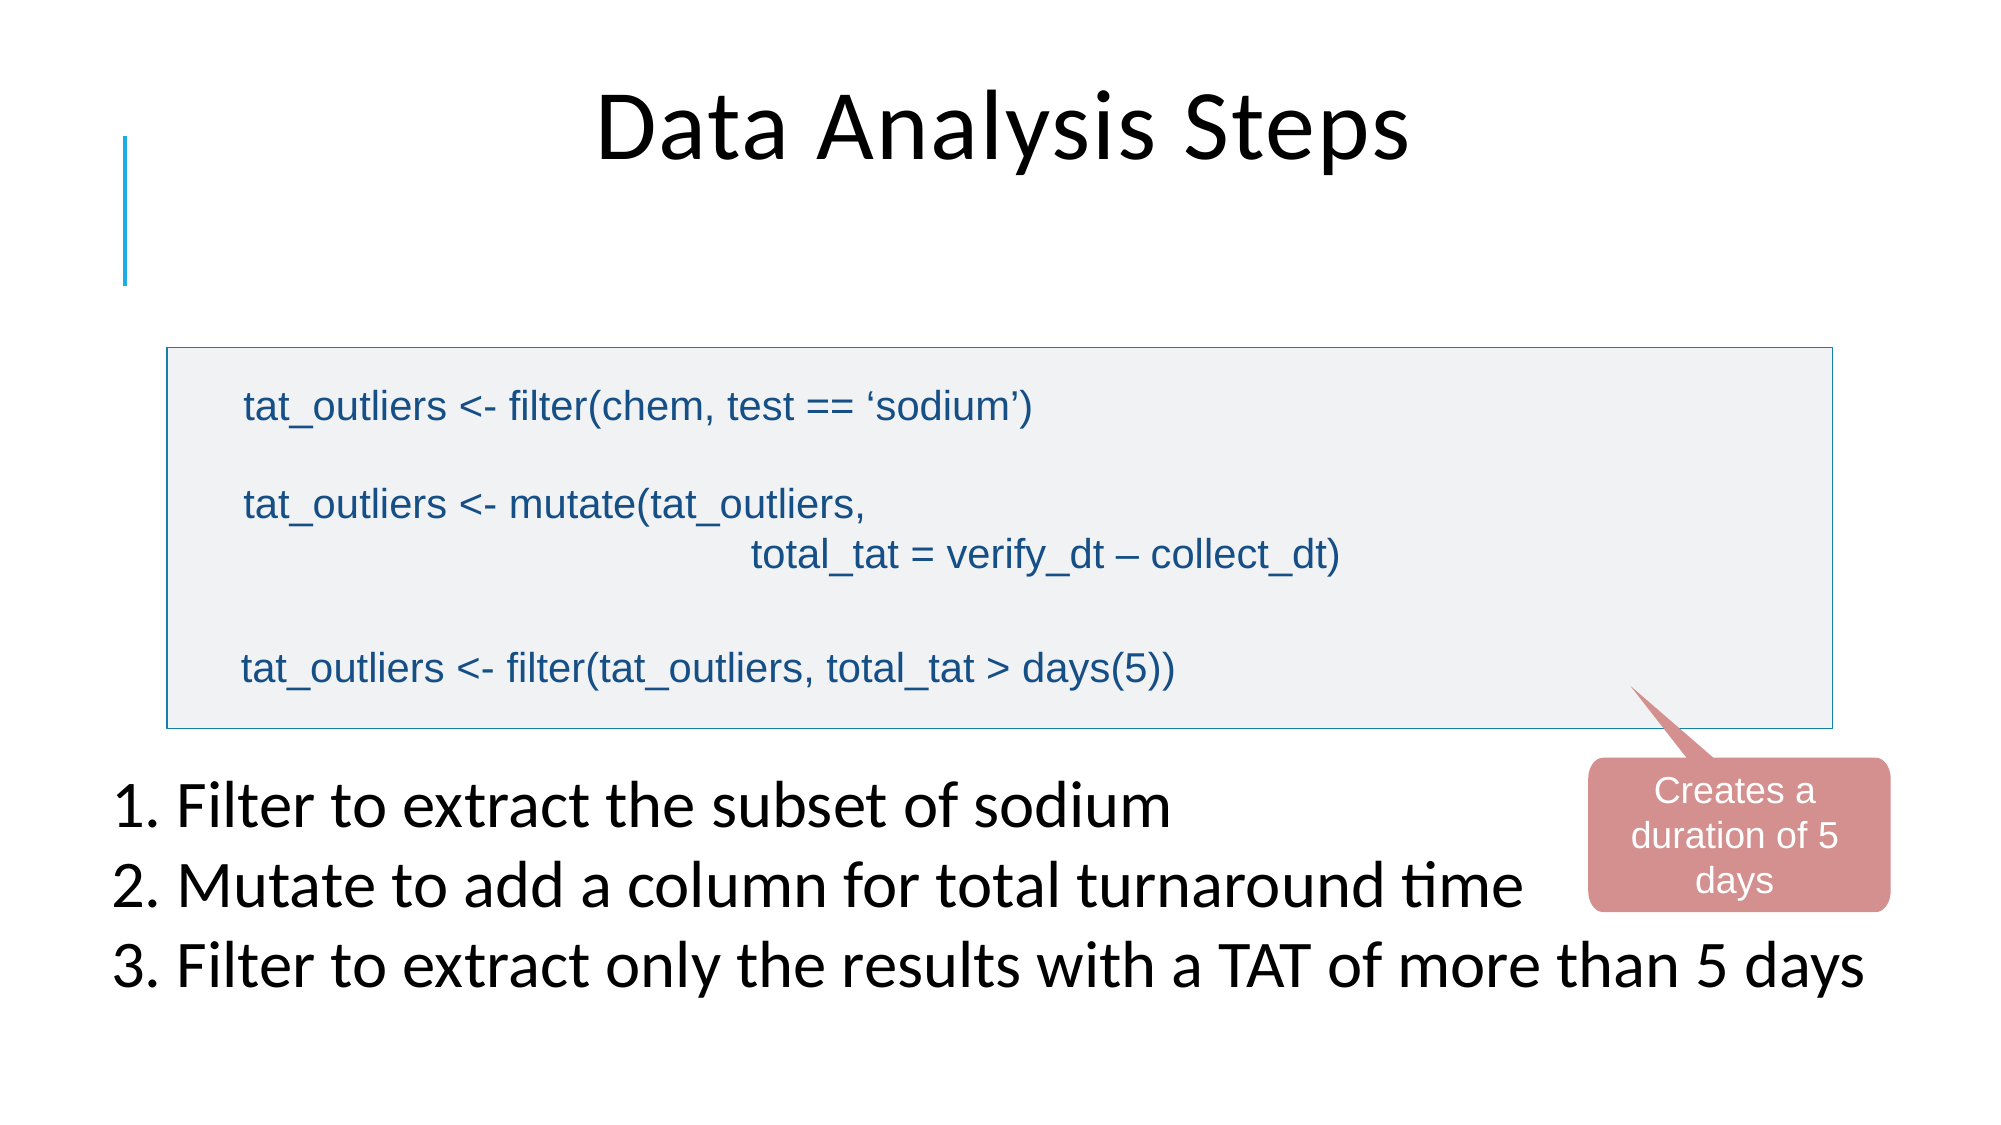

# Data Analysis Steps

tat_outliers <- filter(chem, test == ‘sodium’)
tat_outliers <- mutate(tat_outliers,
			     total_tat = verify_dt – collect_dt)

tat_outliers <- filter(tat_outliers, total_tat > days(5))

1. Filter to extract the subset of sodium
2. Mutate to add a column for total turnaround time
3. Filter to extract only the results with a TAT of more than 5 days

Creates a duration of 5 days